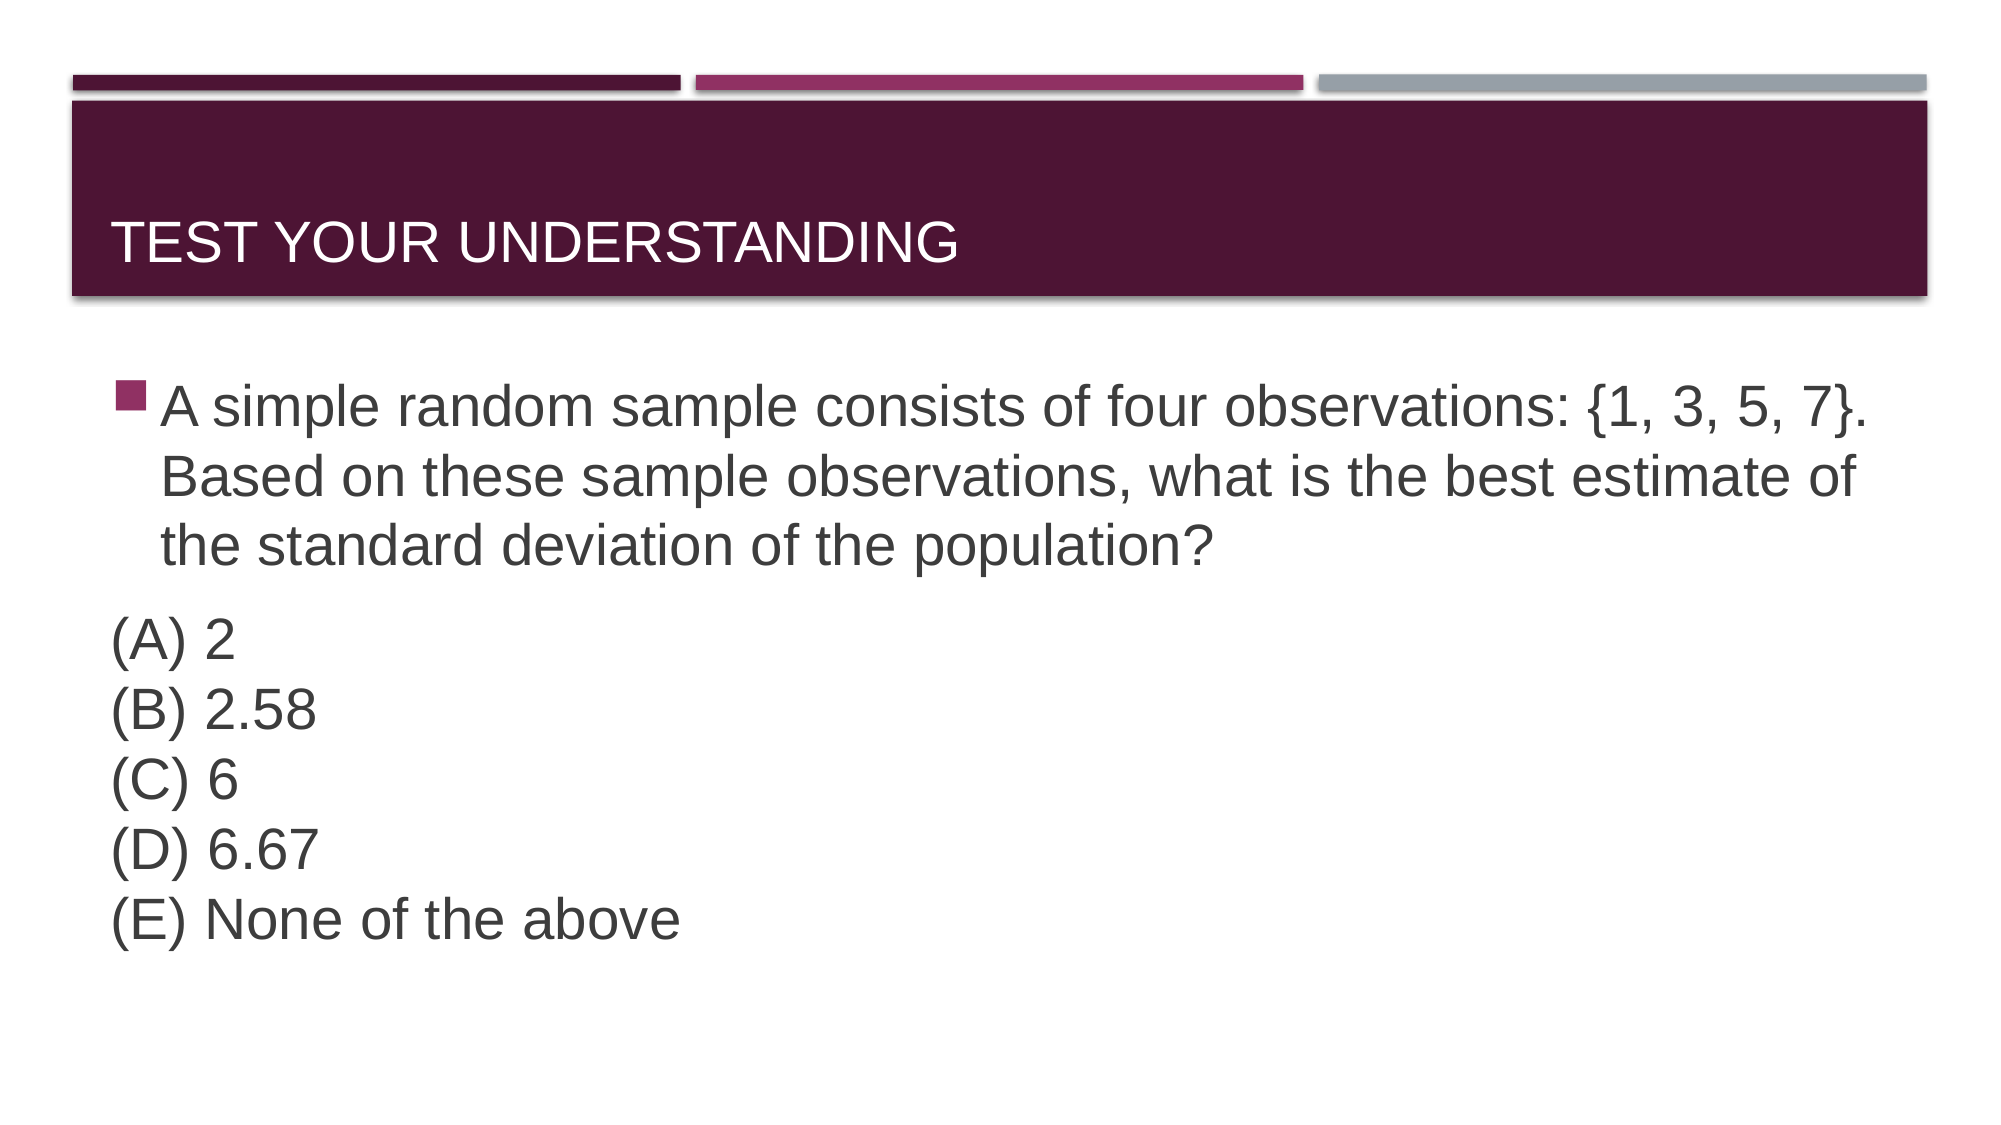

# Test your understanding
A simple random sample consists of four observations: {1, 3, 5, 7}. Based on these sample observations, what is the best estimate of the standard deviation of the population?
(A) 2 
(B) 2.58 
(C) 6 
(D) 6.67 
(E) None of the above